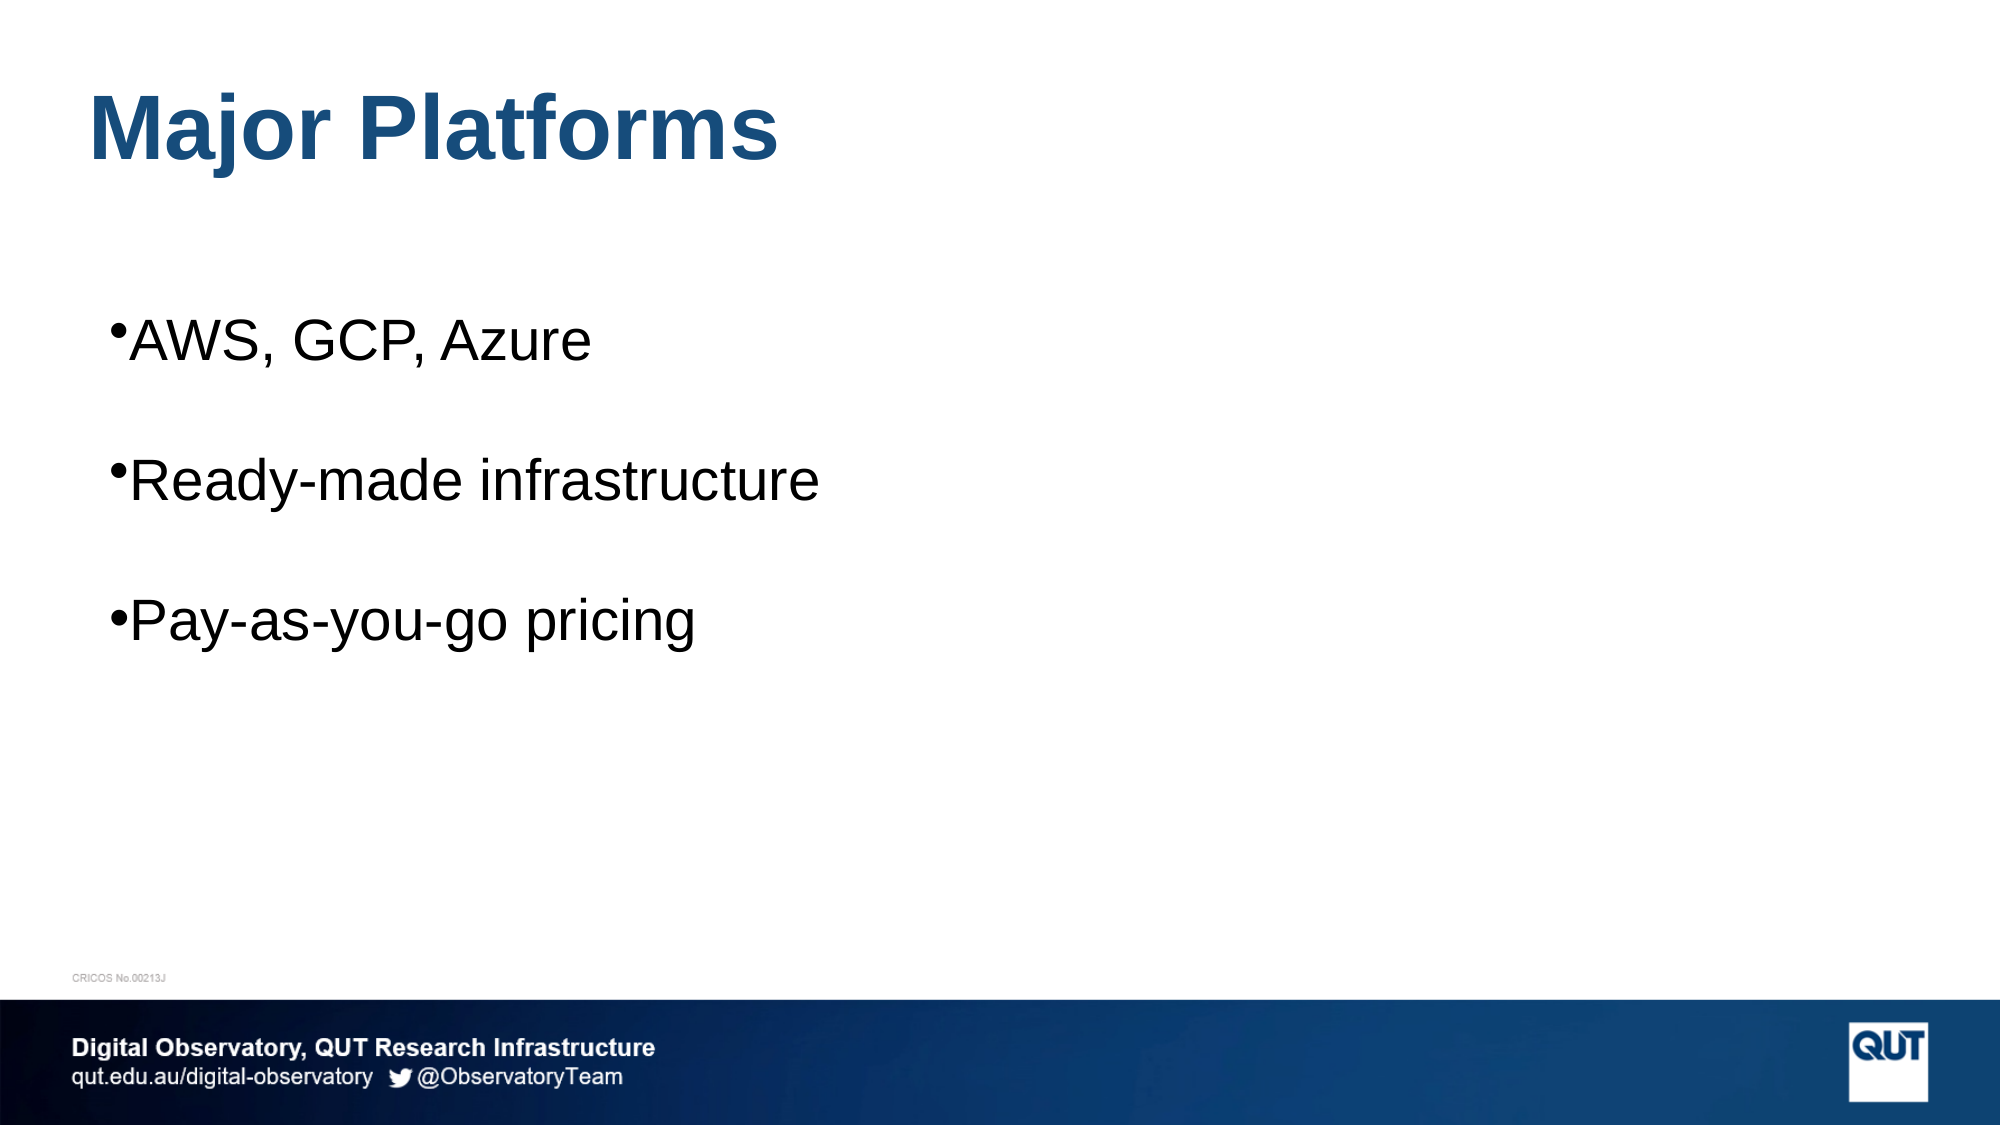

# Major Platforms

AWS, GCP, Azure

Ready-made infrastructure

Pay-as-you-go pricing